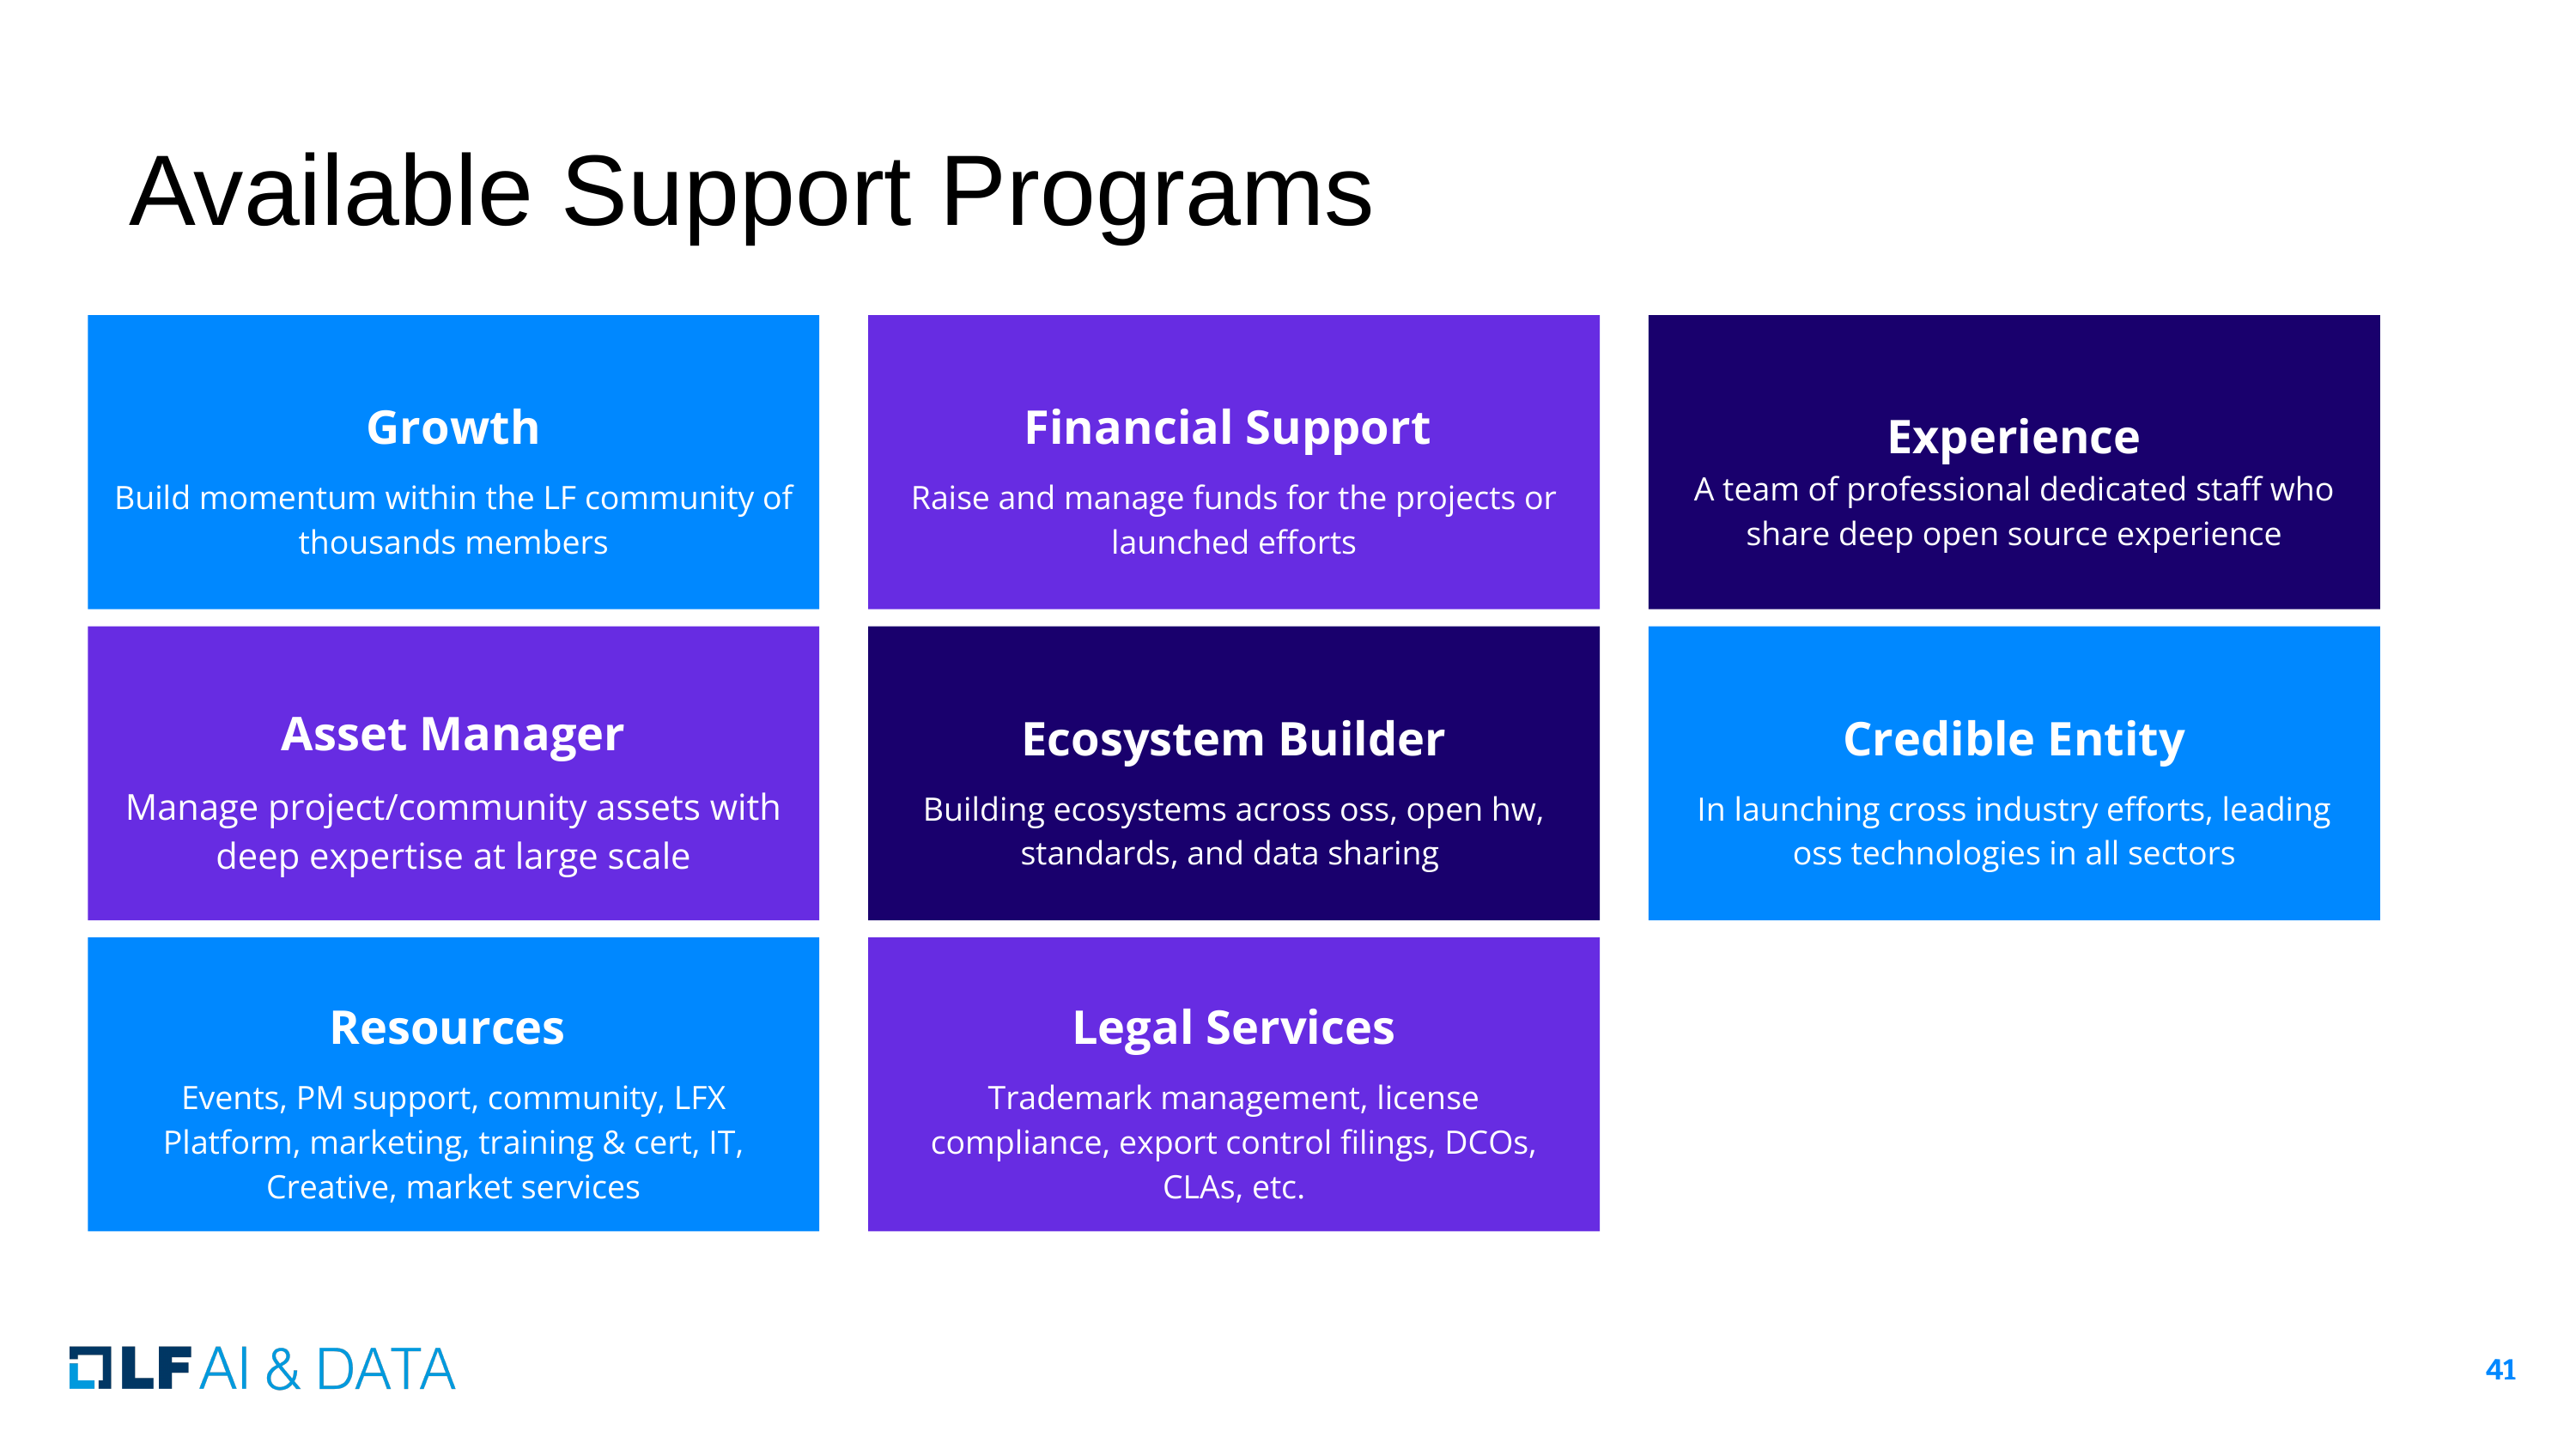

# Available Support Programs
Growth
Build momentum within the LF community of thousands members
Financial Support
Raise and manage funds for the projects or launched efforts
Experience
A team of professional dedicated staff who share deep open source experience
Asset Manager
Manage project/community assets with deep expertise at large scale
Credible Entity
In launching cross industry efforts, leading oss technologies in all sectors
Ecosystem Builder
Building ecosystems across oss, open hw, standards, and data sharing
Resources
Events, PM support, community, LFX Platform, marketing, training & cert, IT, Creative, market services
Legal Services
Trademark management, license compliance, export control filings, DCOs, CLAs, etc.
41